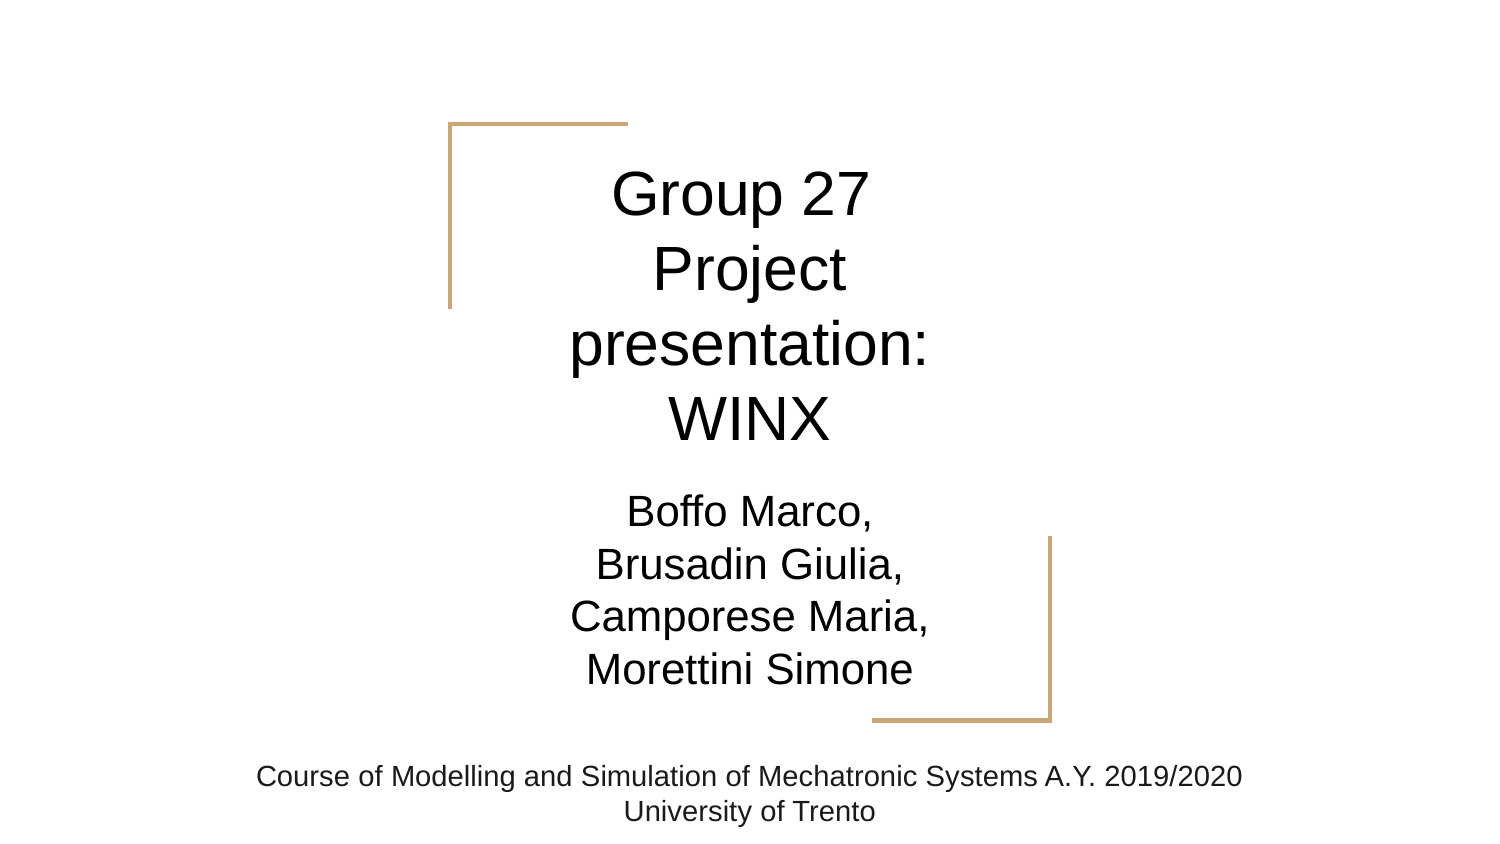

# Group 27
Project presentation: WINX
Boffo Marco,
Brusadin Giulia,
Camporese Maria,
Morettini Simone
Course of Modelling and Simulation of Mechatronic Systems A.Y. 2019/2020
University of Trento